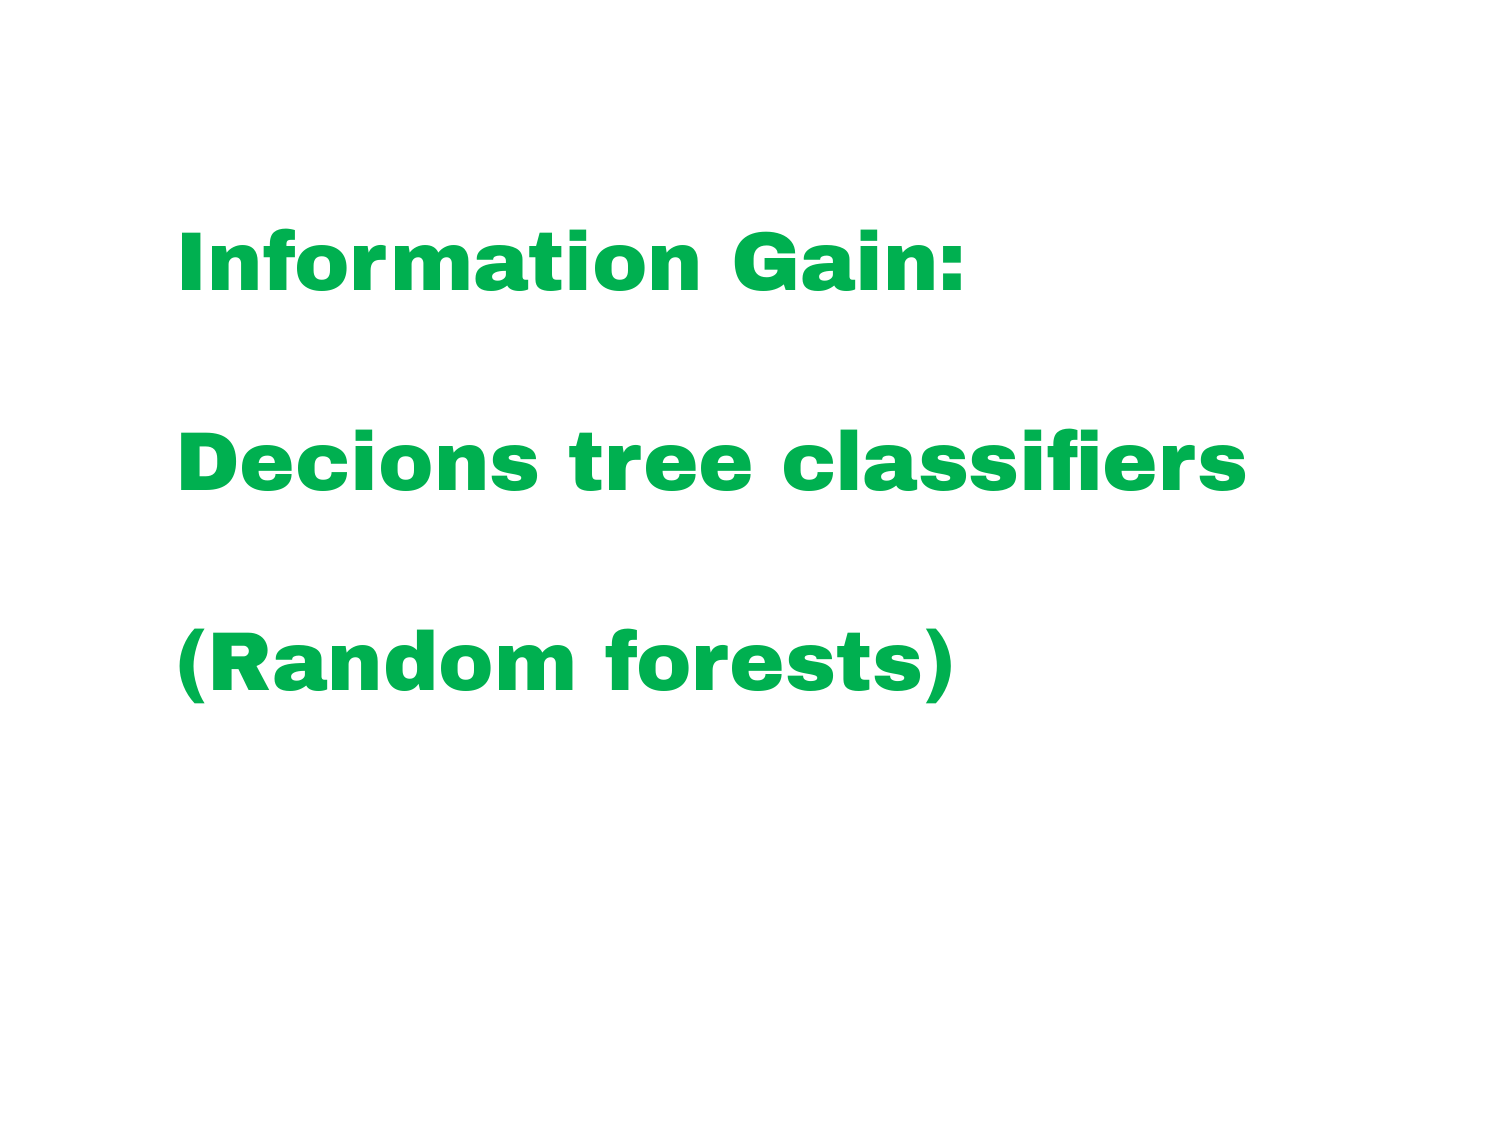

Information Gain:

Decions tree classifiers

(Random forests)